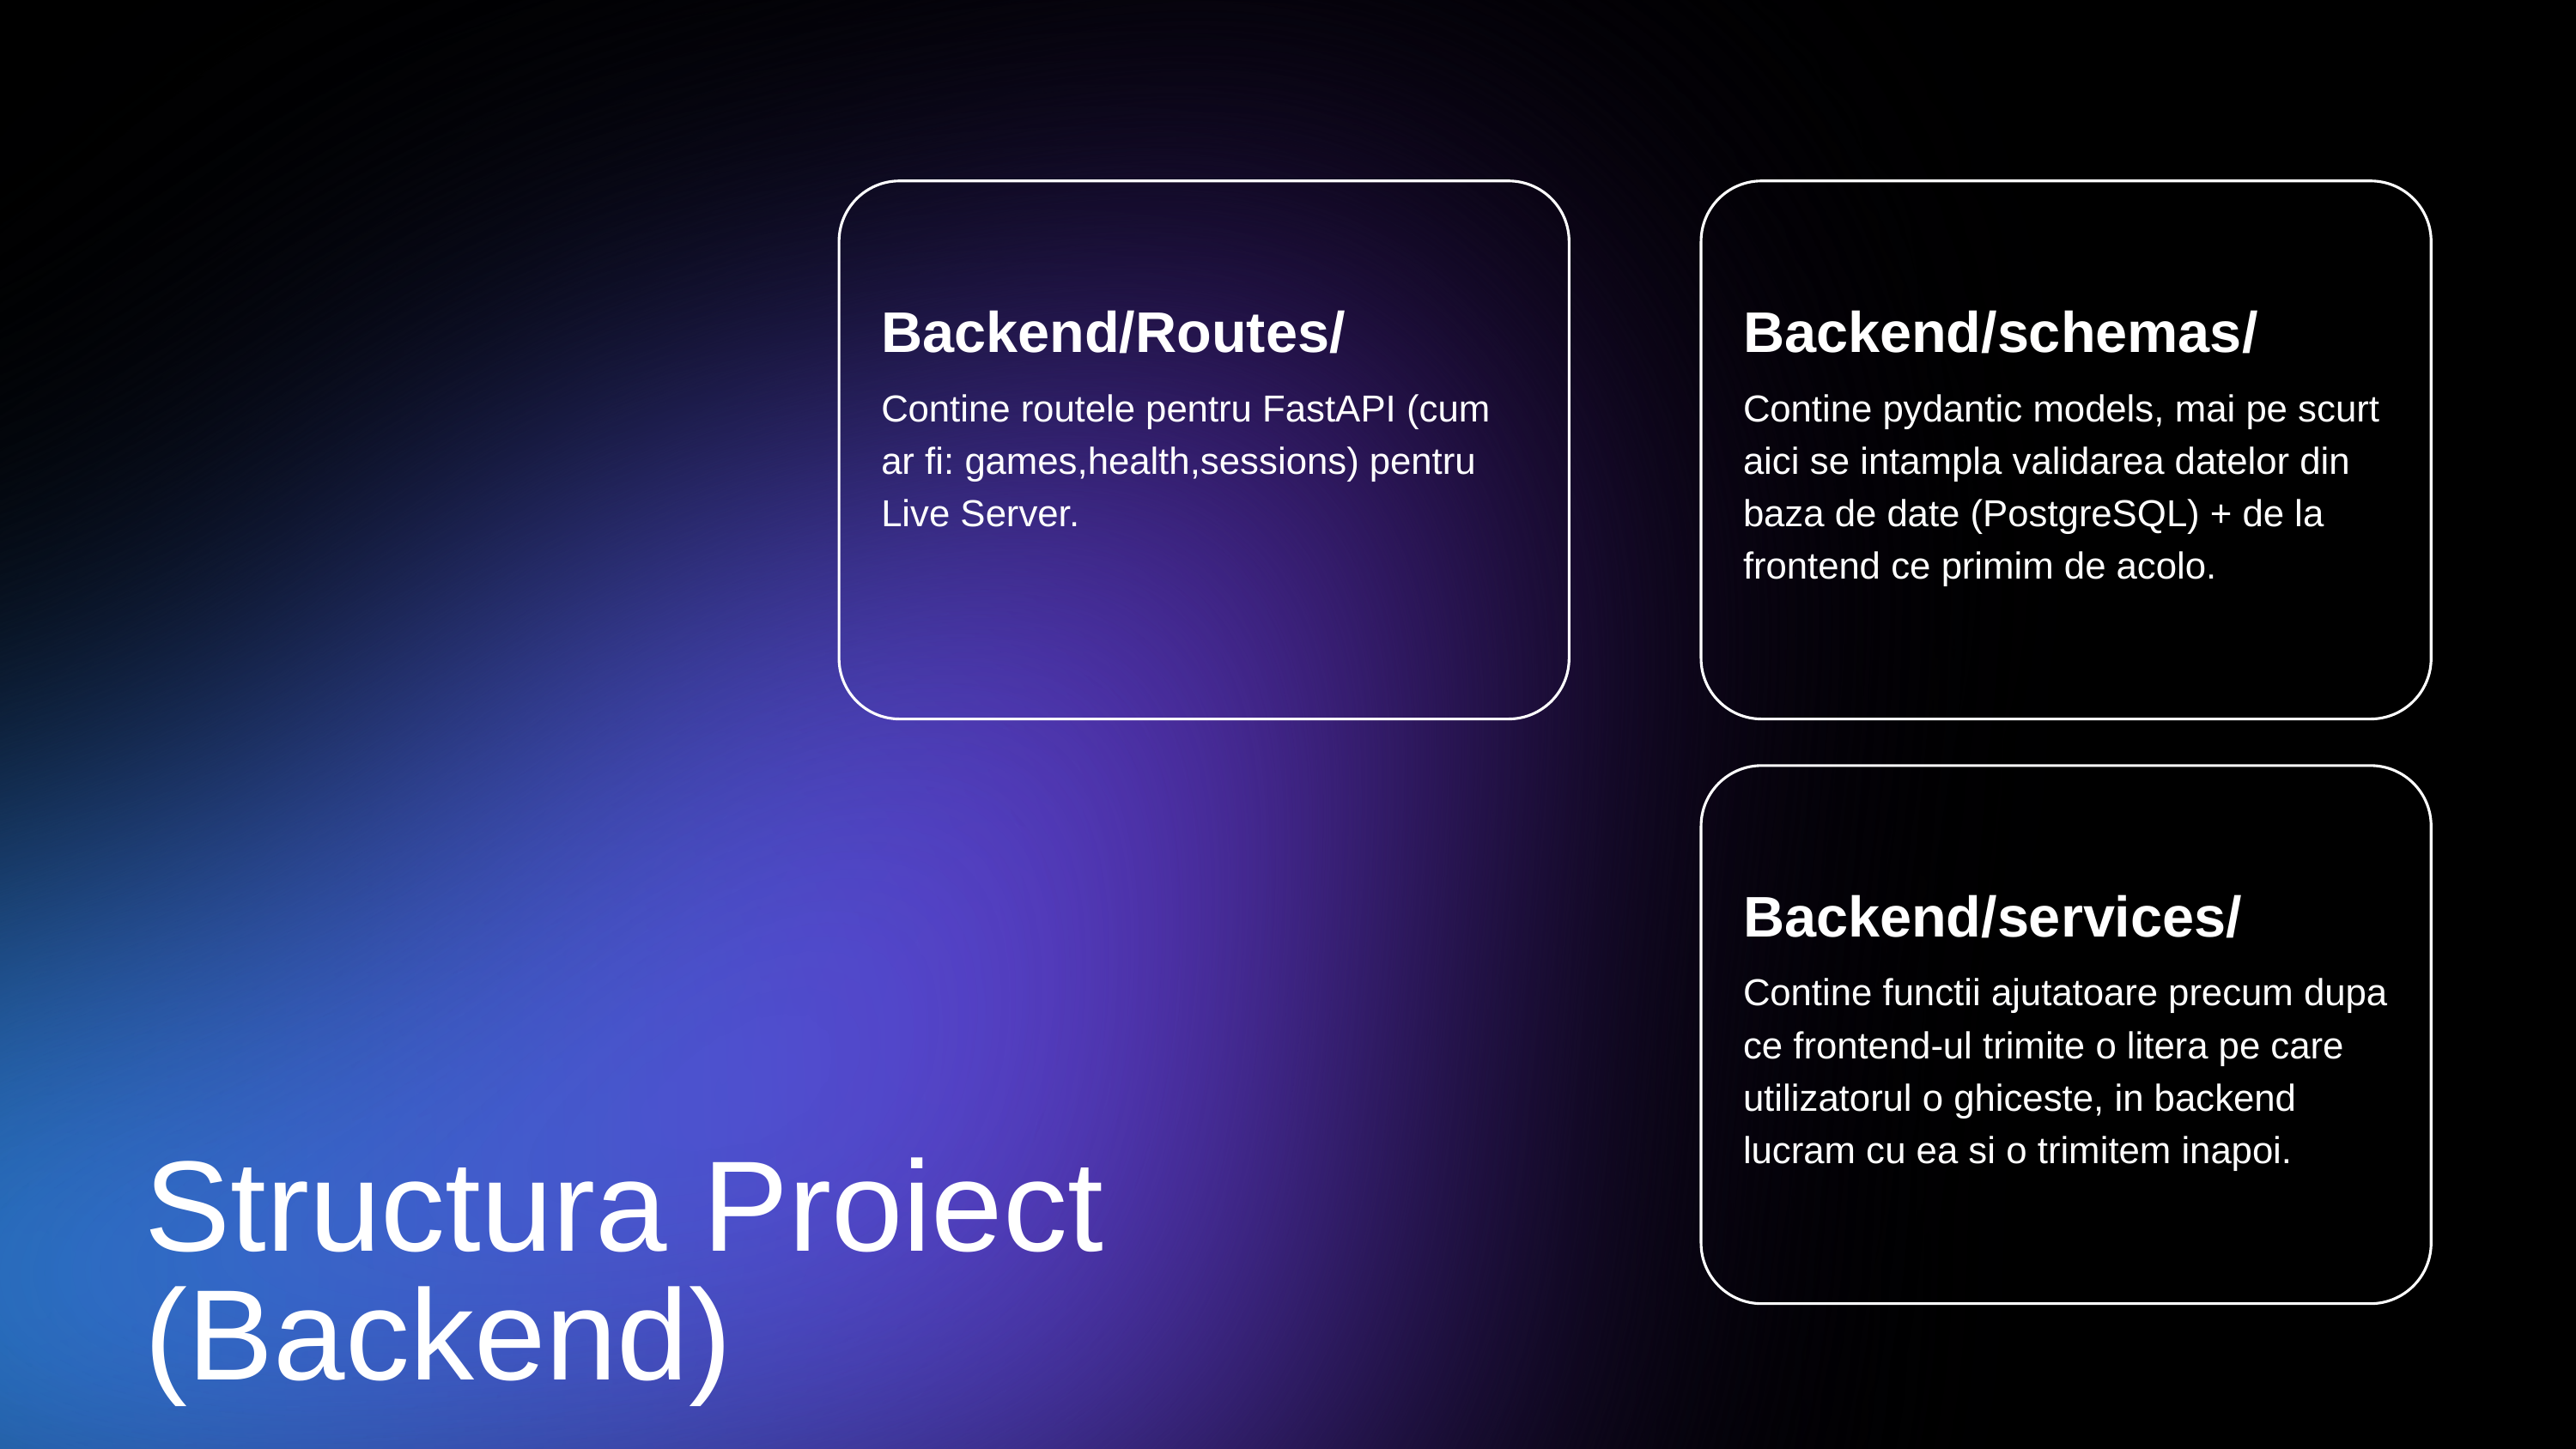

Backend/Routes/
Backend/schemas/
Contine routele pentru FastAPI (cum ar fi: games,health,sessions) pentru Live Server.
Contine pydantic models, mai pe scurt aici se intampla validarea datelor din baza de date (PostgreSQL) + de la frontend ce primim de acolo.

Backend/services/
Contine functii ajutatoare precum dupa ce frontend-ul trimite o litera pe care utilizatorul o ghiceste, in backend lucram cu ea si o trimitem inapoi.
Structura Proiect (Backend)